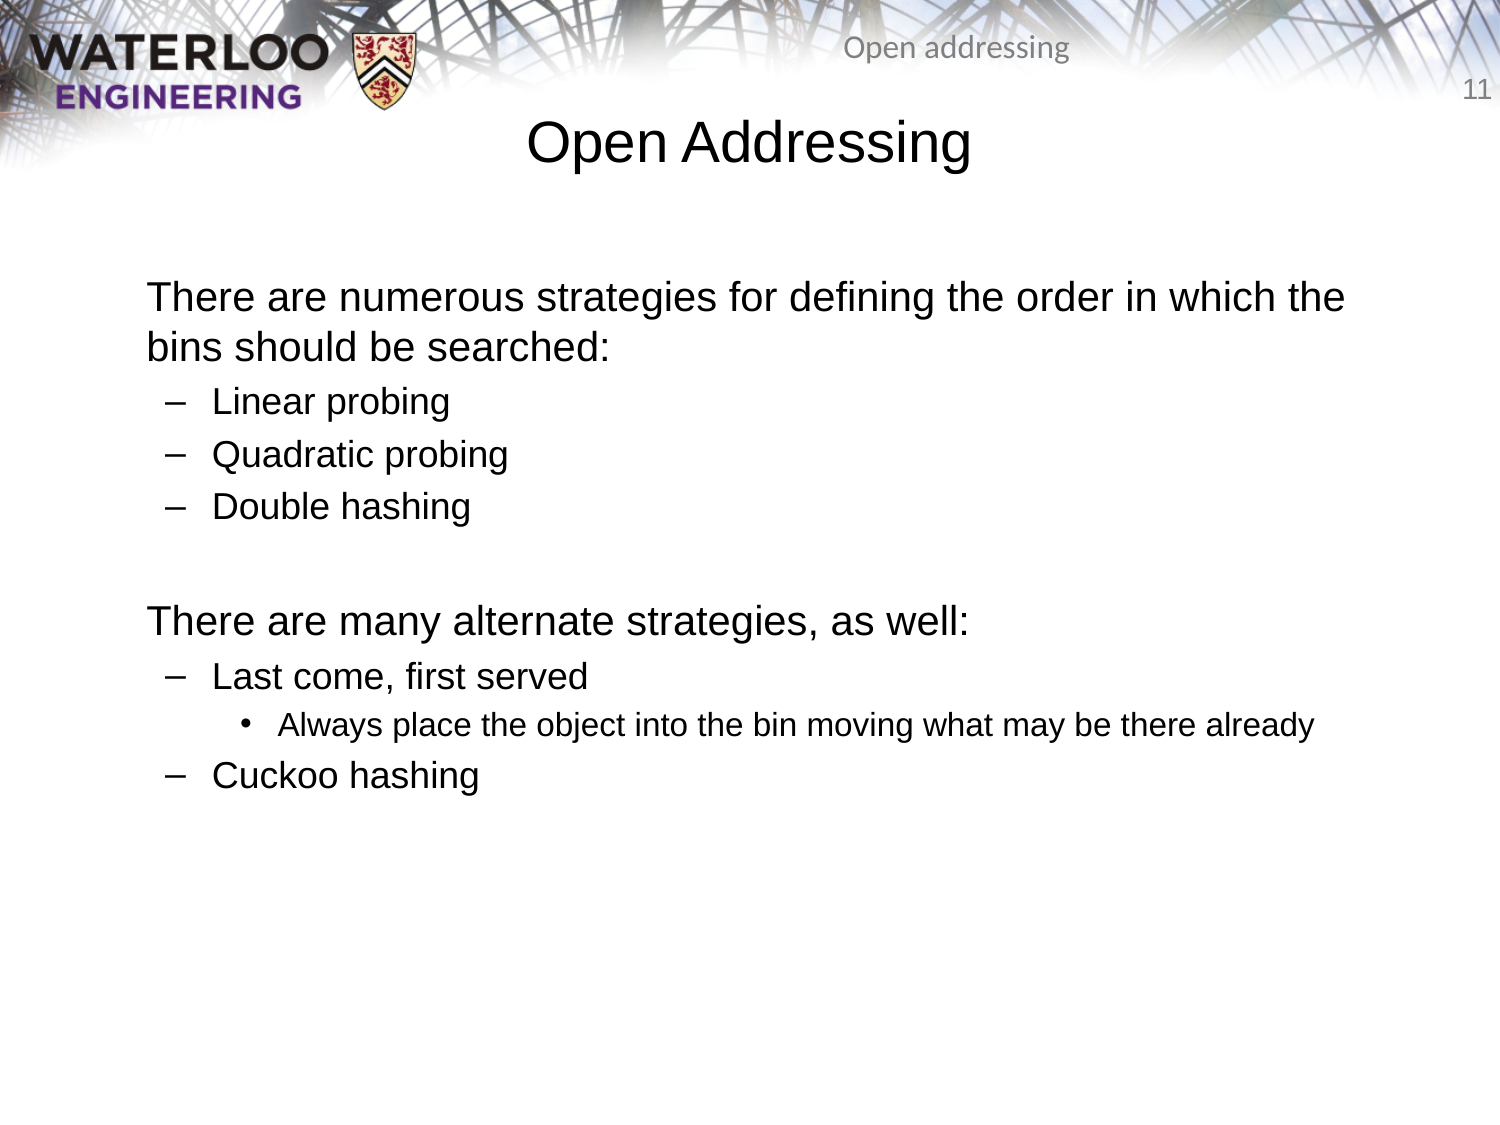

# Open Addressing
	There are numerous strategies for defining the order in which the bins should be searched:
Linear probing
Quadratic probing
Double hashing

	There are many alternate strategies, as well:
Last come, first served
Always place the object into the bin moving what may be there already
Cuckoo hashing